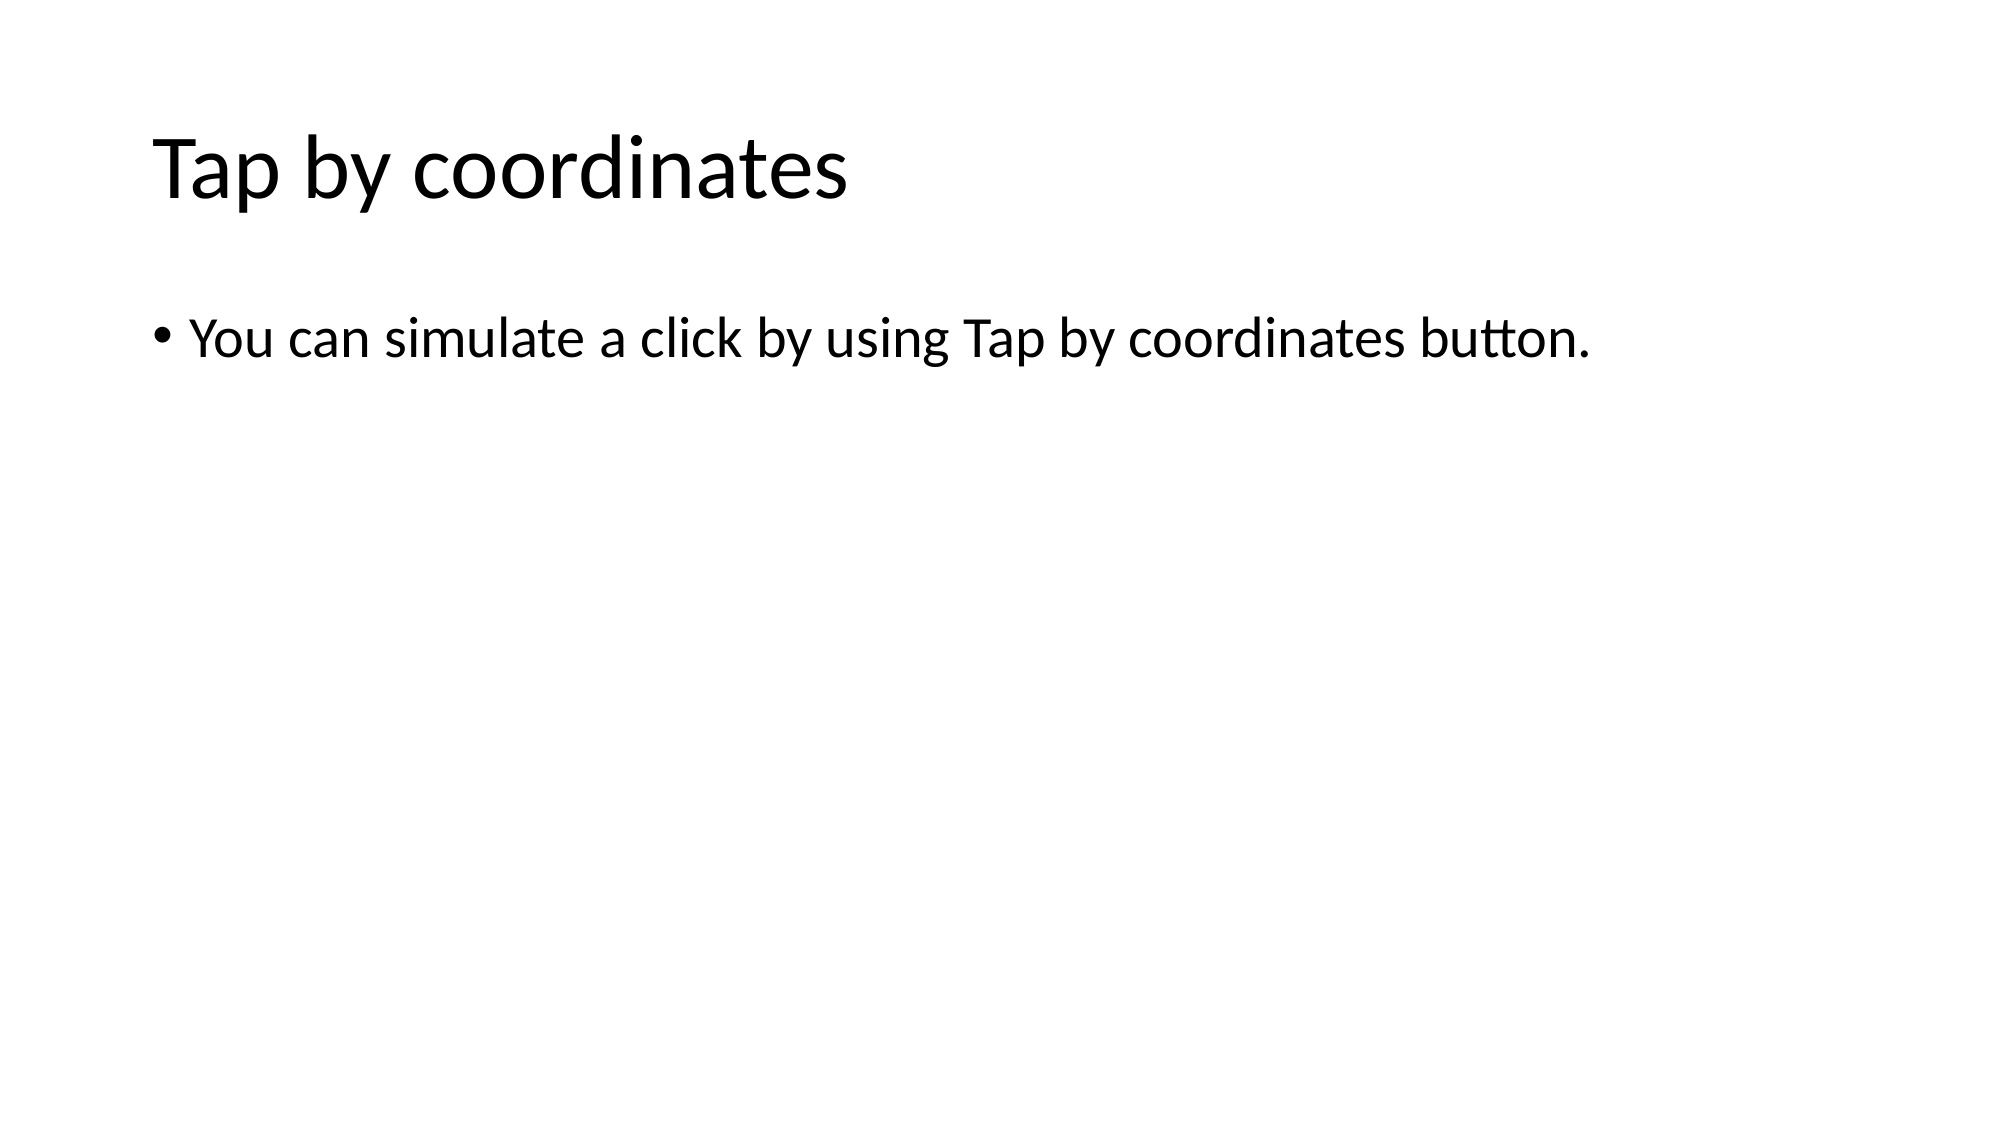

# Tap by coordinates
You can simulate a click by using Tap by coordinates button.